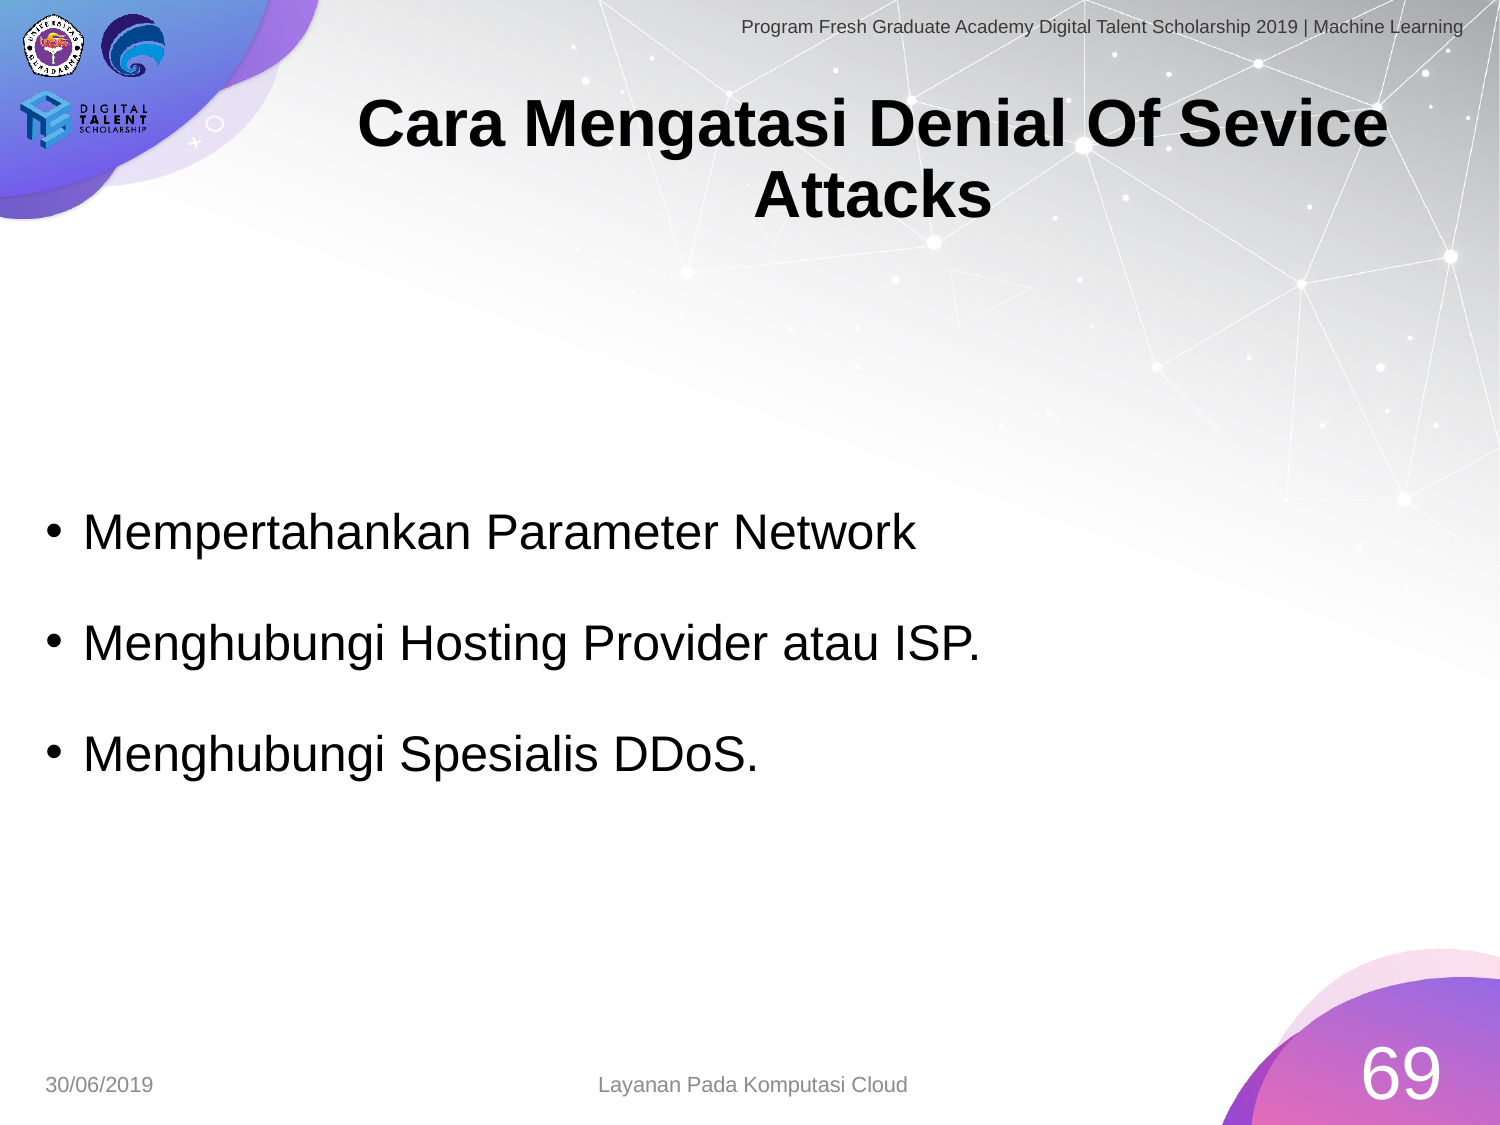

# Cara Mengatasi Denial Of Sevice Attacks
Mempertahankan Parameter Network
Menghubungi Hosting Provider atau ISP.
Menghubungi Spesialis DDoS.
69
Layanan Pada Komputasi Cloud
30/06/2019